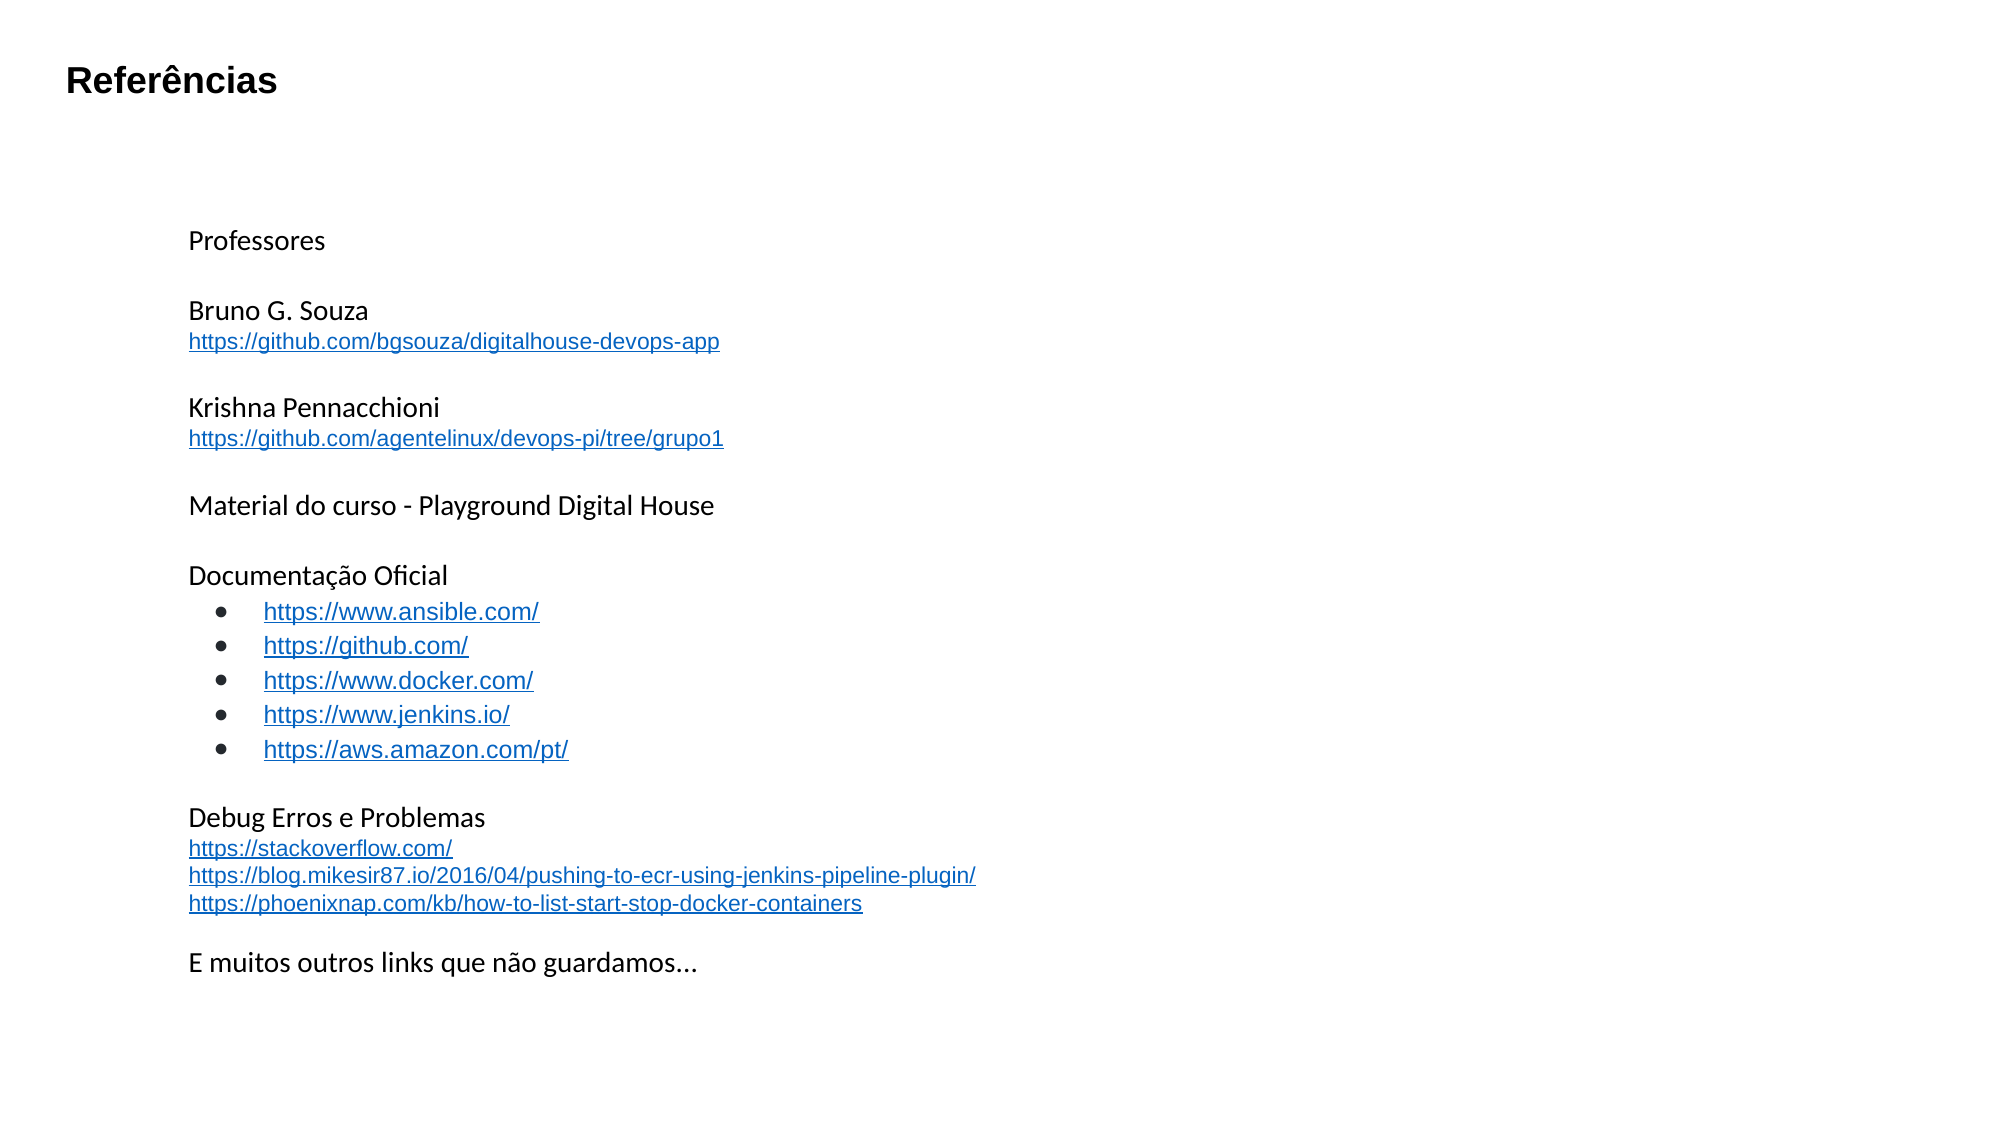

Referências
Professores

Bruno G. Souza
https://github.com/bgsouza/digitalhouse-devops-app

Krishna Pennacchioni
https://github.com/agentelinux/devops-pi/tree/grupo1

Material do curso - Playground Digital House

Documentação Oficial
https://www.ansible.com/
https://github.com/
https://www.docker.com/
https://www.jenkins.io/
https://aws.amazon.com/pt/

Debug Erros e Problemas
https://stackoverflow.com/
https://blog.mikesir87.io/2016/04/pushing-to-ecr-using-jenkins-pipeline-plugin/
https://phoenixnap.com/kb/how-to-list-start-stop-docker-containers

E muitos outros links que não guardamos...